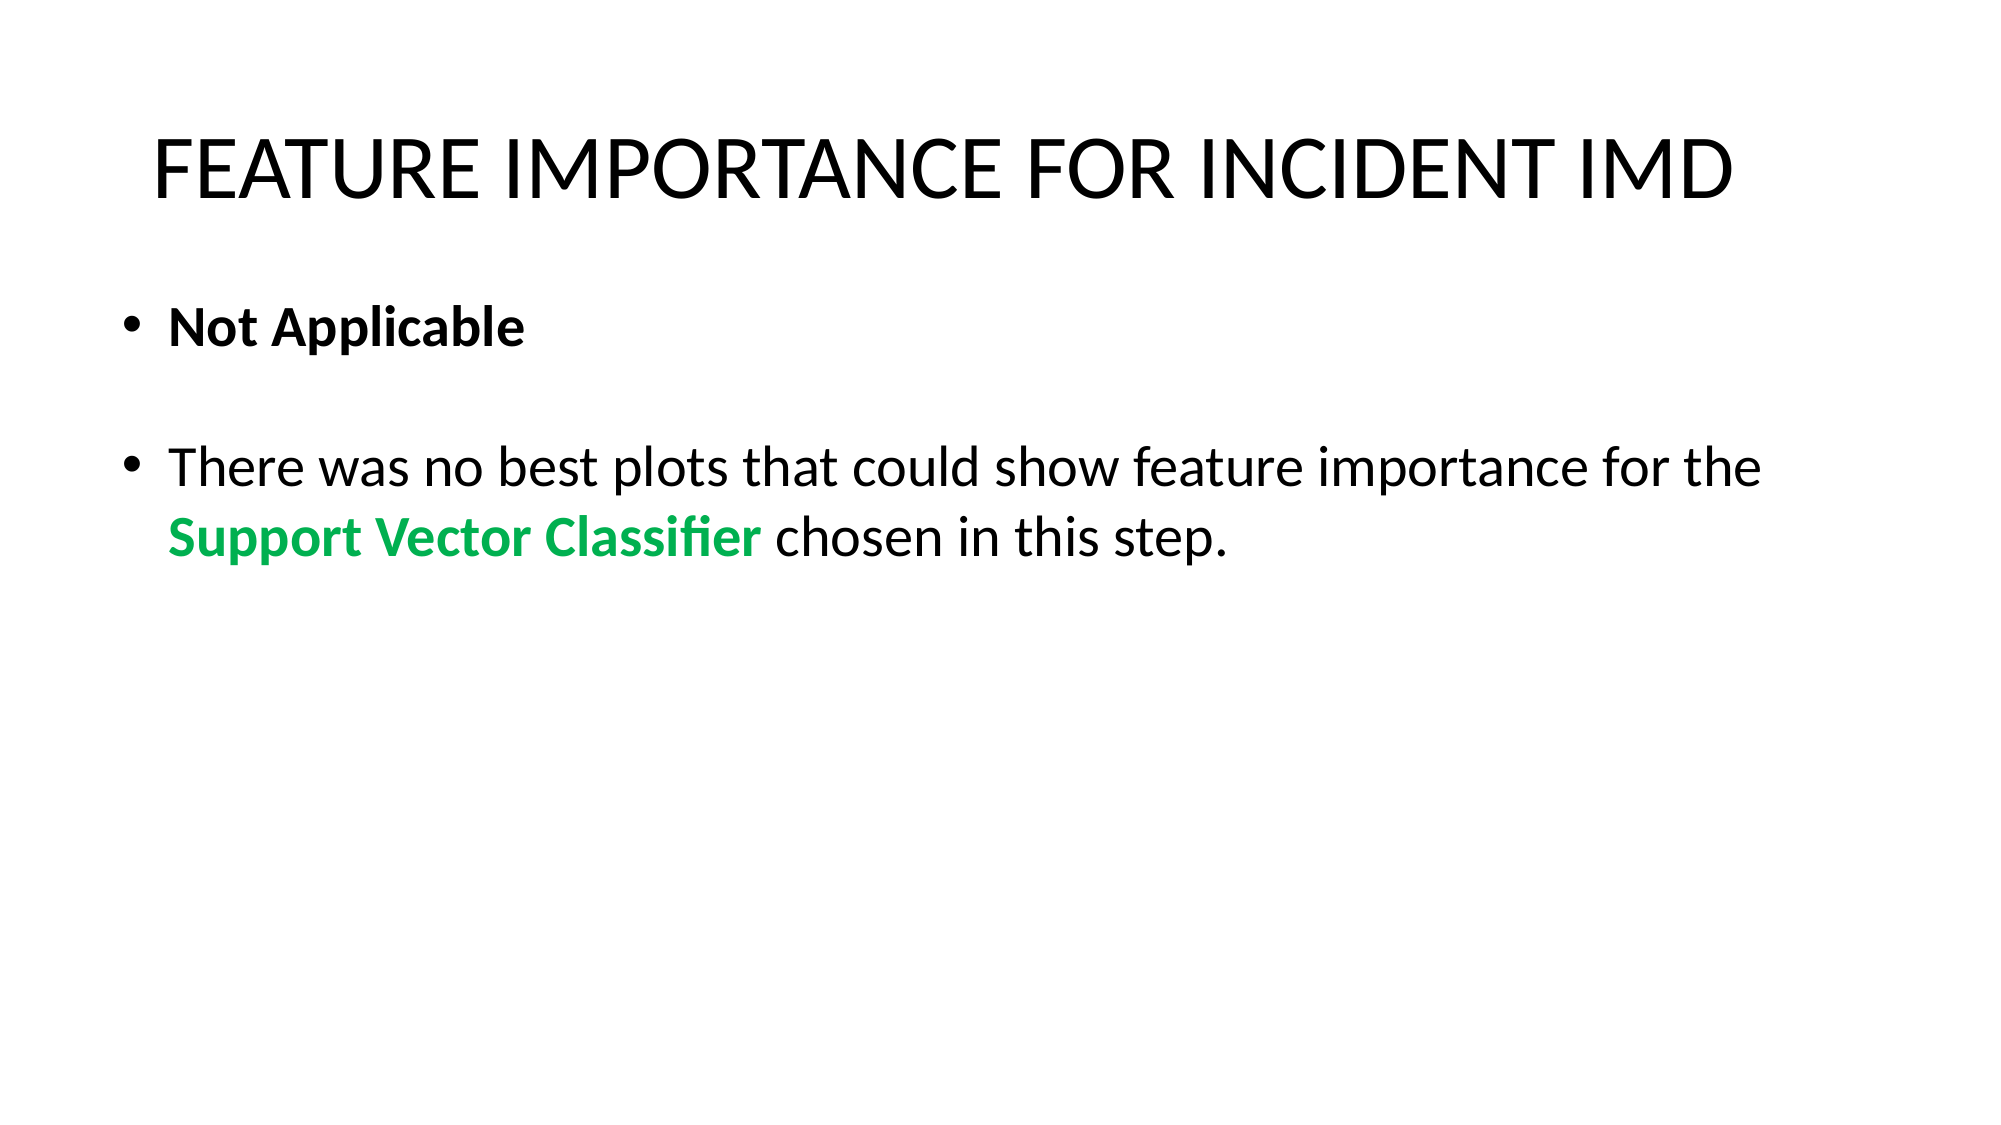

# FEATURE IMPORTANCE FOR INCIDENT IMD
Not Applicable

There was no best plots that could show feature importance for the Support Vector Classifier chosen in this step.